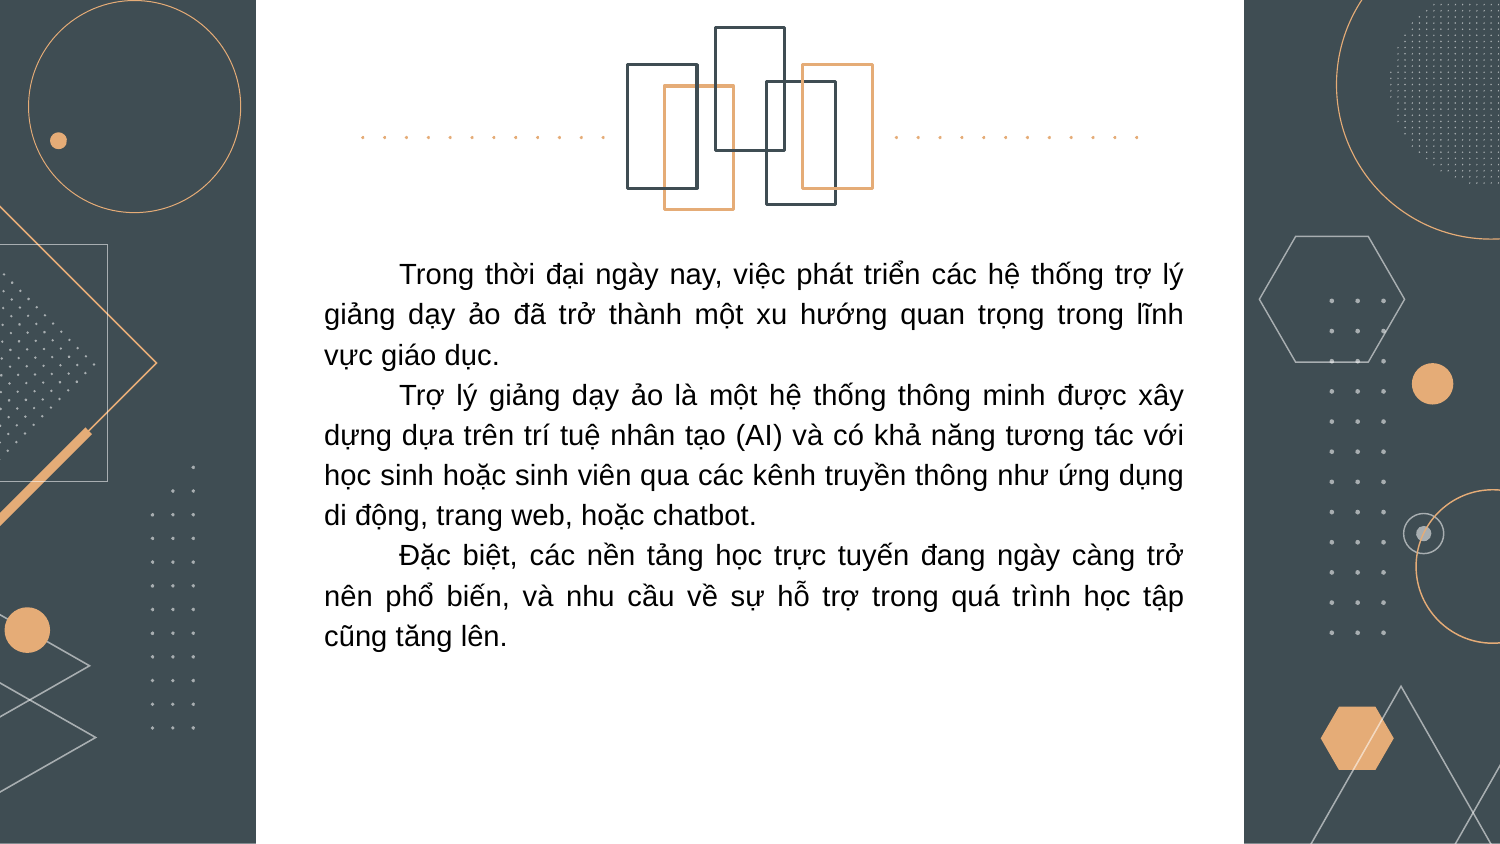

Trong thời đại ngày nay, việc phát triển các hệ thống trợ lý giảng dạy ảo đã trở thành một xu hướng quan trọng trong lĩnh vực giáo dục.
Trợ lý giảng dạy ảo là một hệ thống thông minh được xây dựng dựa trên trí tuệ nhân tạo (AI) và có khả năng tương tác với học sinh hoặc sinh viên qua các kênh truyền thông như ứng dụng di động, trang web, hoặc chatbot.
Đặc biệt, các nền tảng học trực tuyến đang ngày càng trở nên phổ biến, và nhu cầu về sự hỗ trợ trong quá trình học tập cũng tăng lên.